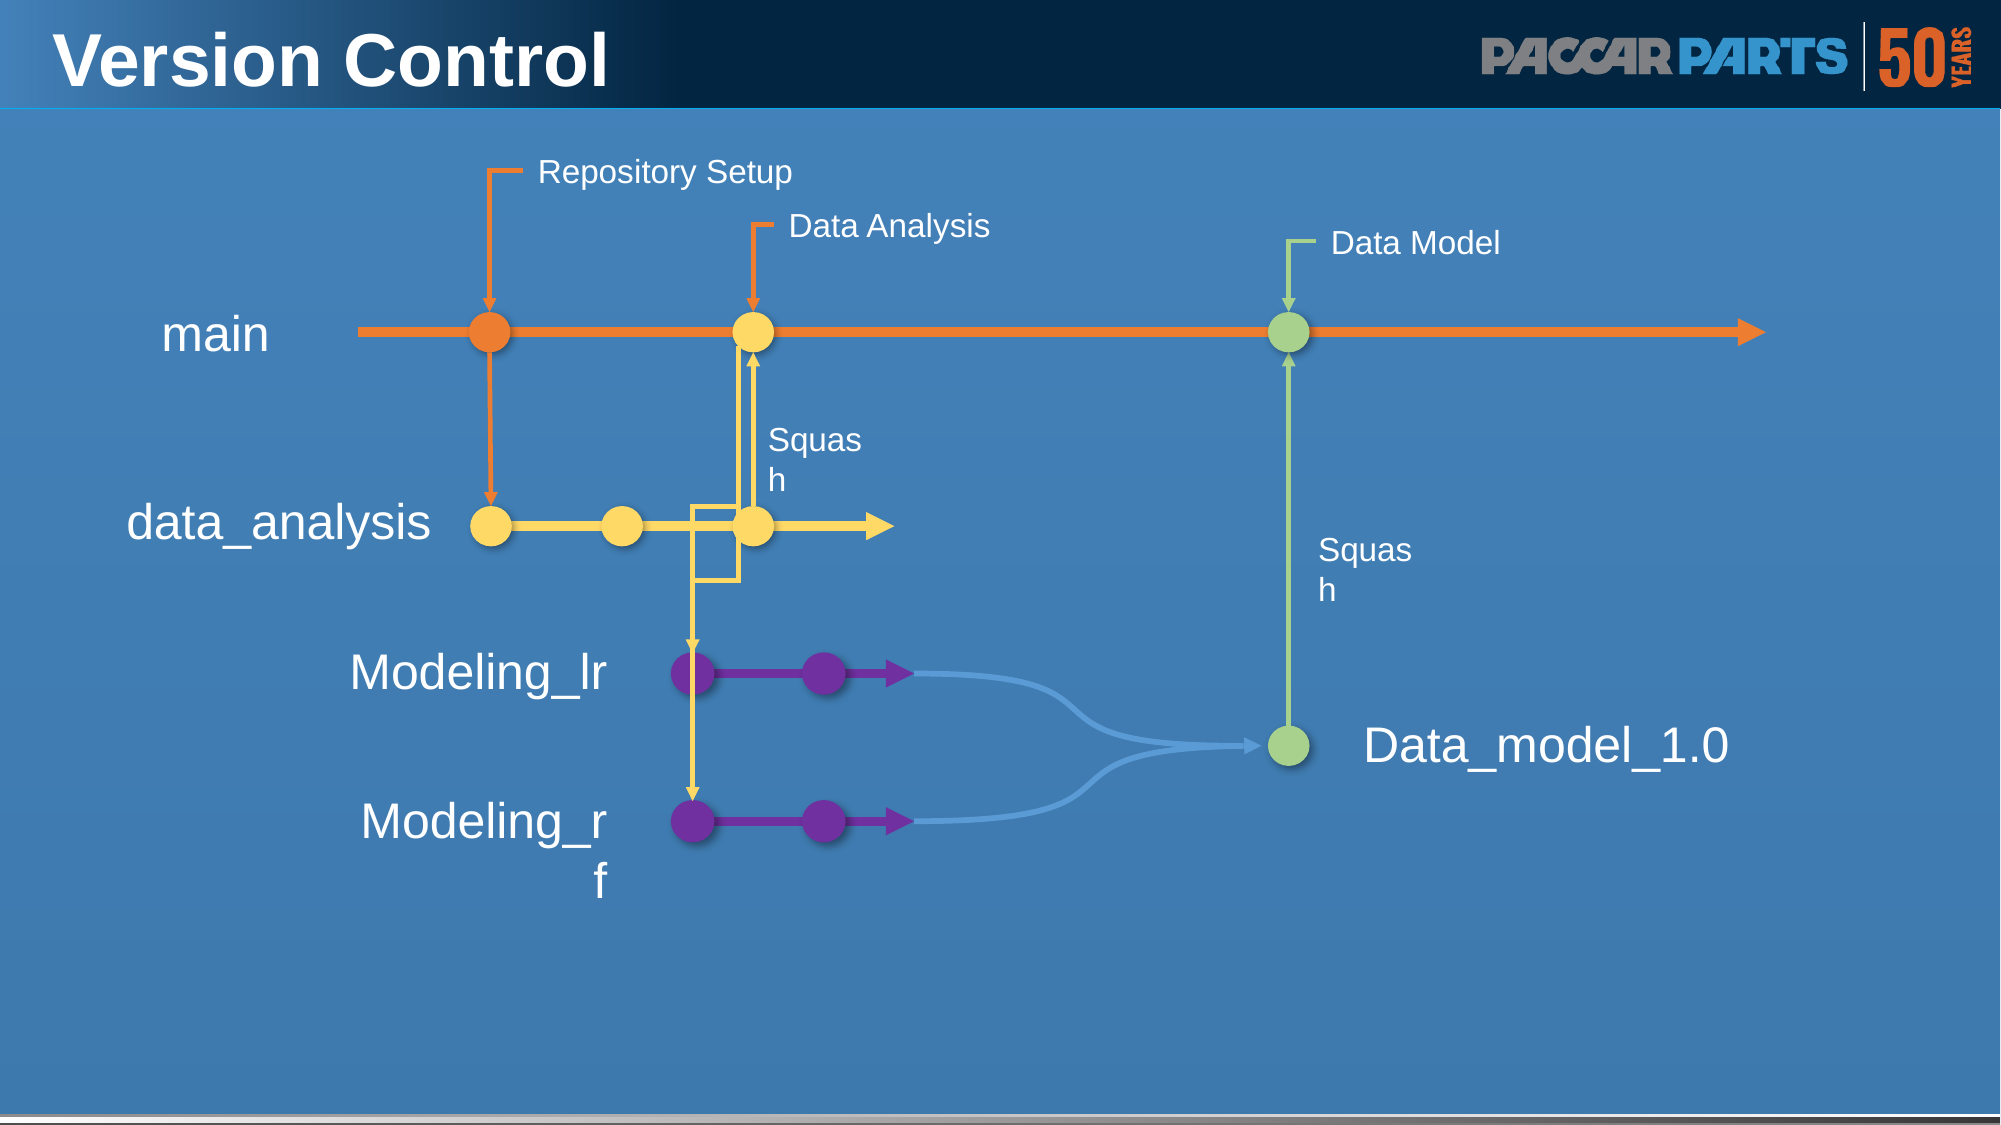

# Version Control
Repository Setup
Data Analysis
Data Model
main

Squash
data_analysis

Squash
Modeling_lr

Data_model_1.0

Modeling_rf